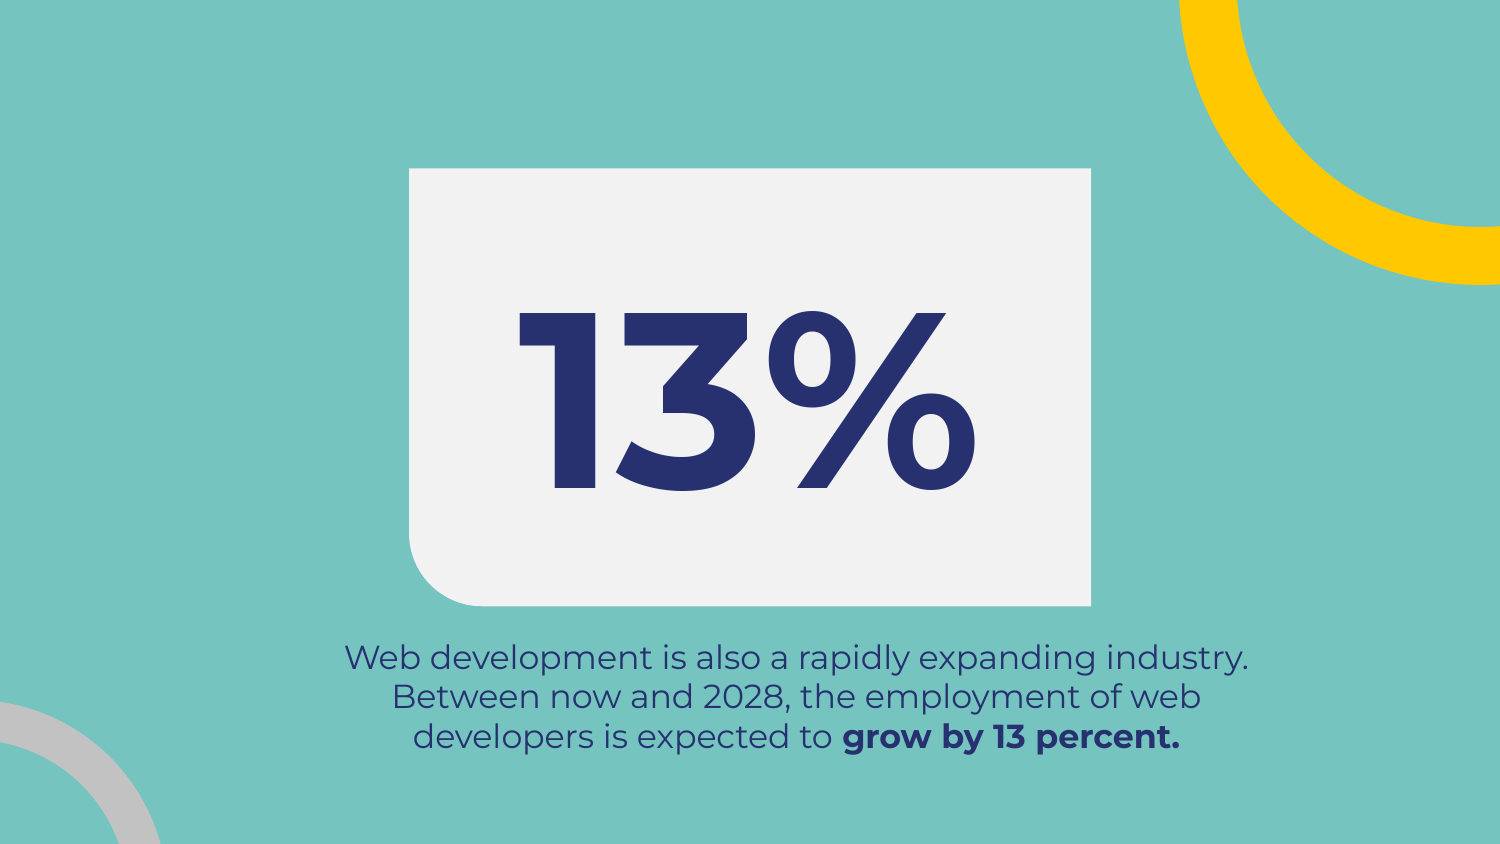

# 13%
Web development is also a rapidly expanding industry. Between now and 2028, the employment of web developers is expected to grow by 13 percent.